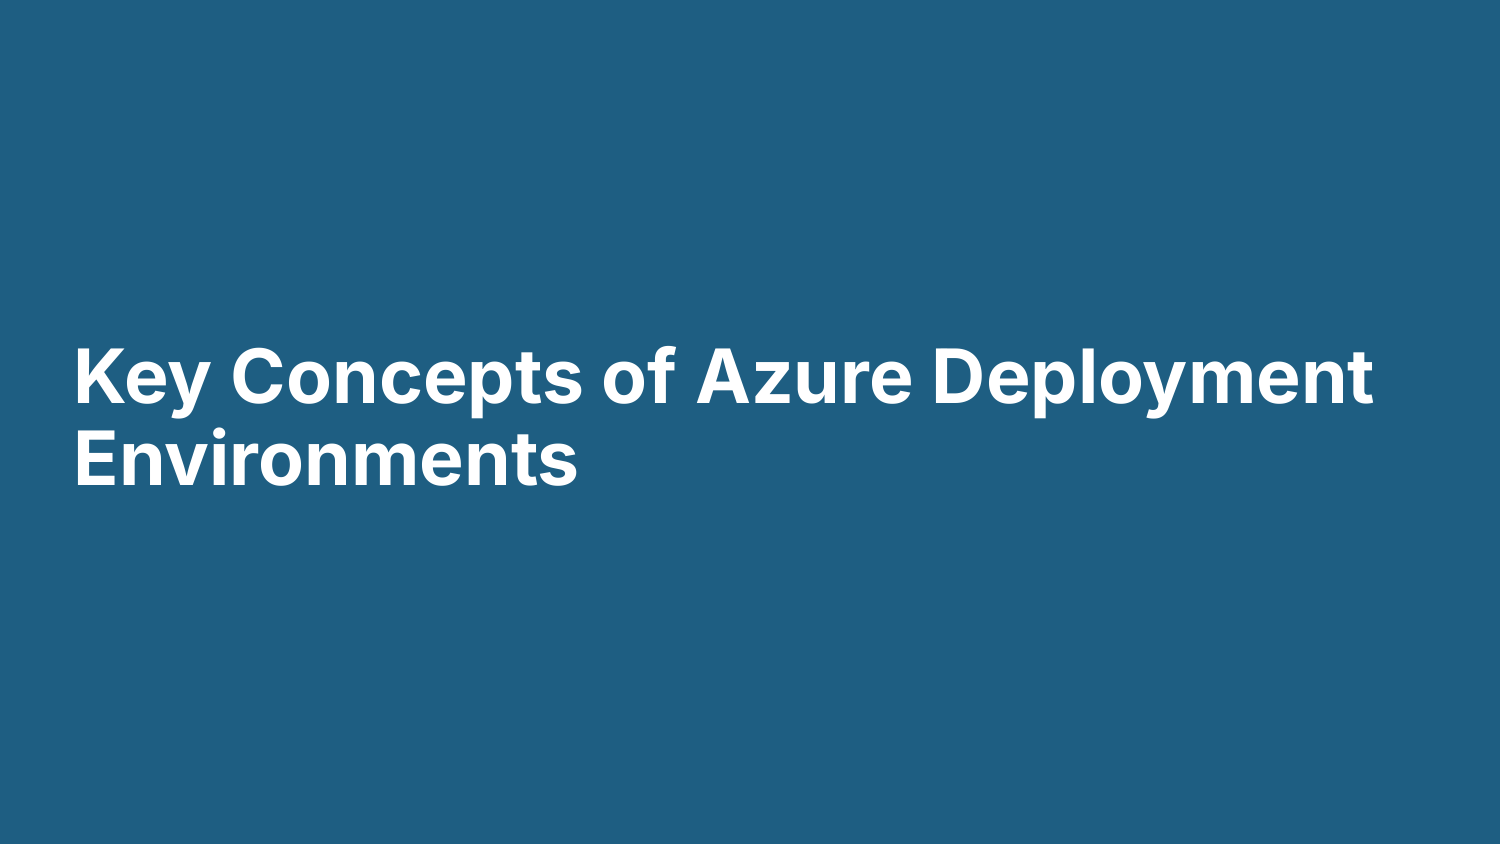

# Key Concepts of Azure Deployment Environments